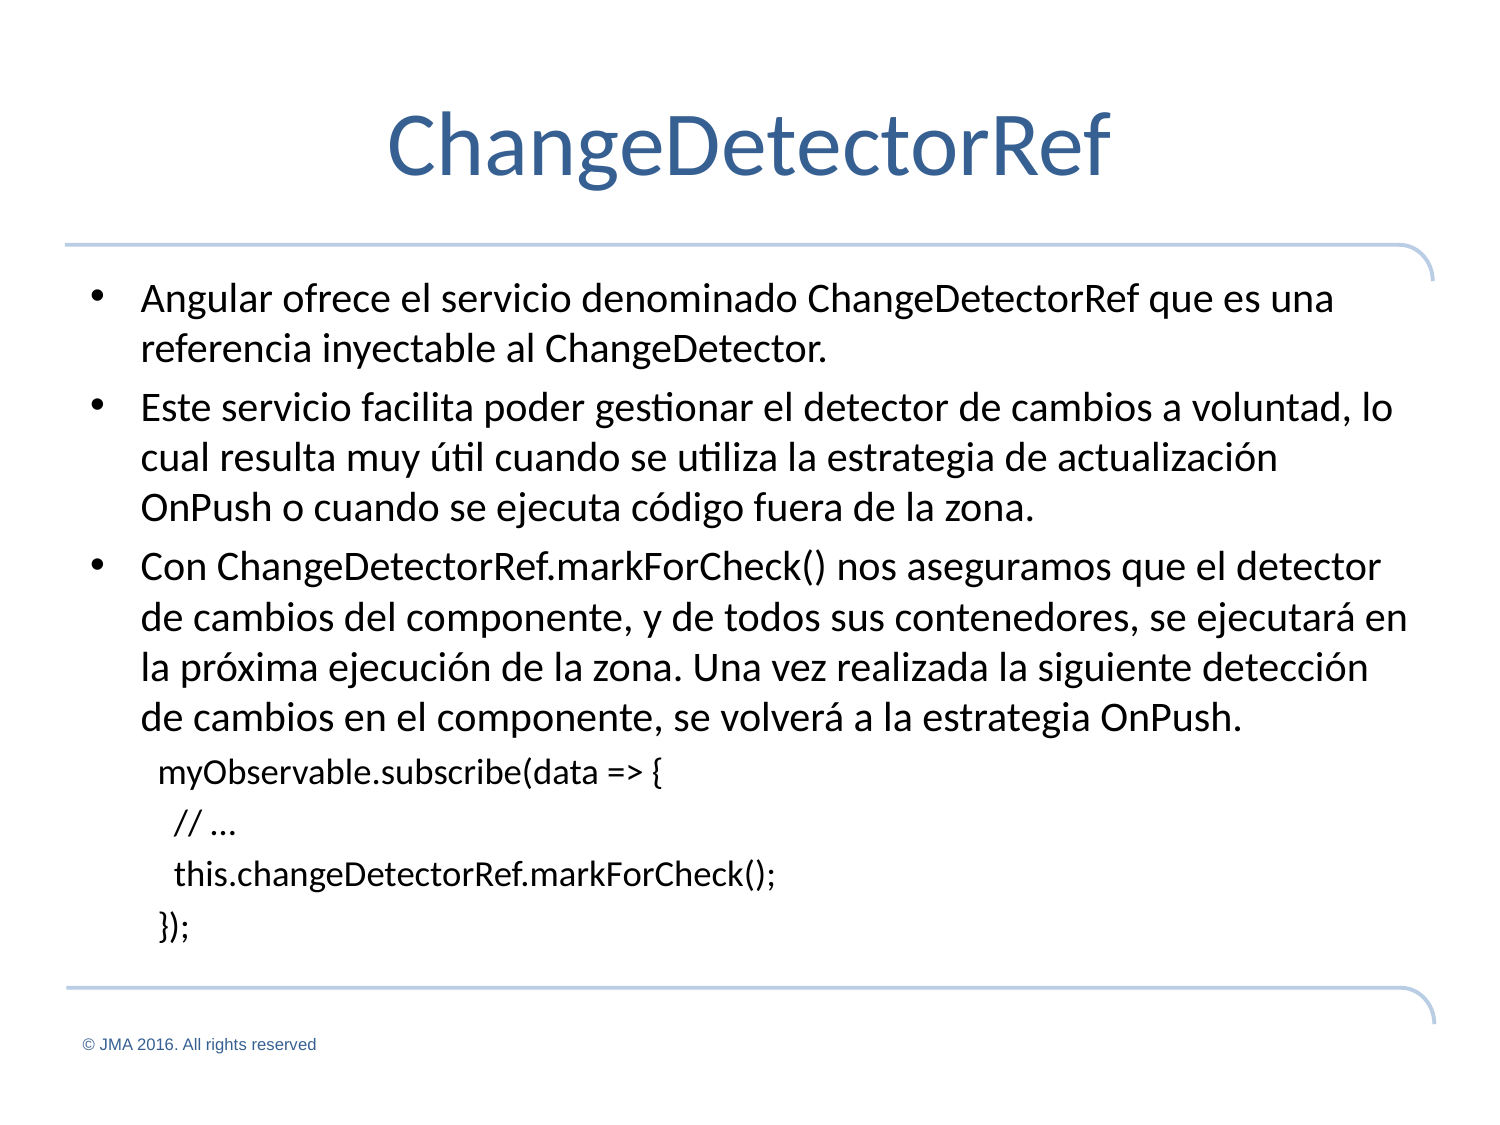

# ChangeDetectorRef
Angular ofrece el servicio denominado ChangeDetectorRef que es una referencia inyectable al ChangeDetector.
Este servicio facilita poder gestionar el detector de cambios a voluntad, lo cual resulta muy útil cuando se utiliza la estrategia de actualización OnPush o cuando se ejecuta código fuera de la zona.
Con ChangeDetectorRef.markForCheck() nos aseguramos que el detector de cambios del componente, y de todos sus contenedores, se ejecutará en la próxima ejecución de la zona. Una vez realizada la siguiente detección de cambios en el componente, se volverá a la estrategia OnPush.
myObservable.subscribe(data => {
  // …
  this.changeDetectorRef.markForCheck();
});